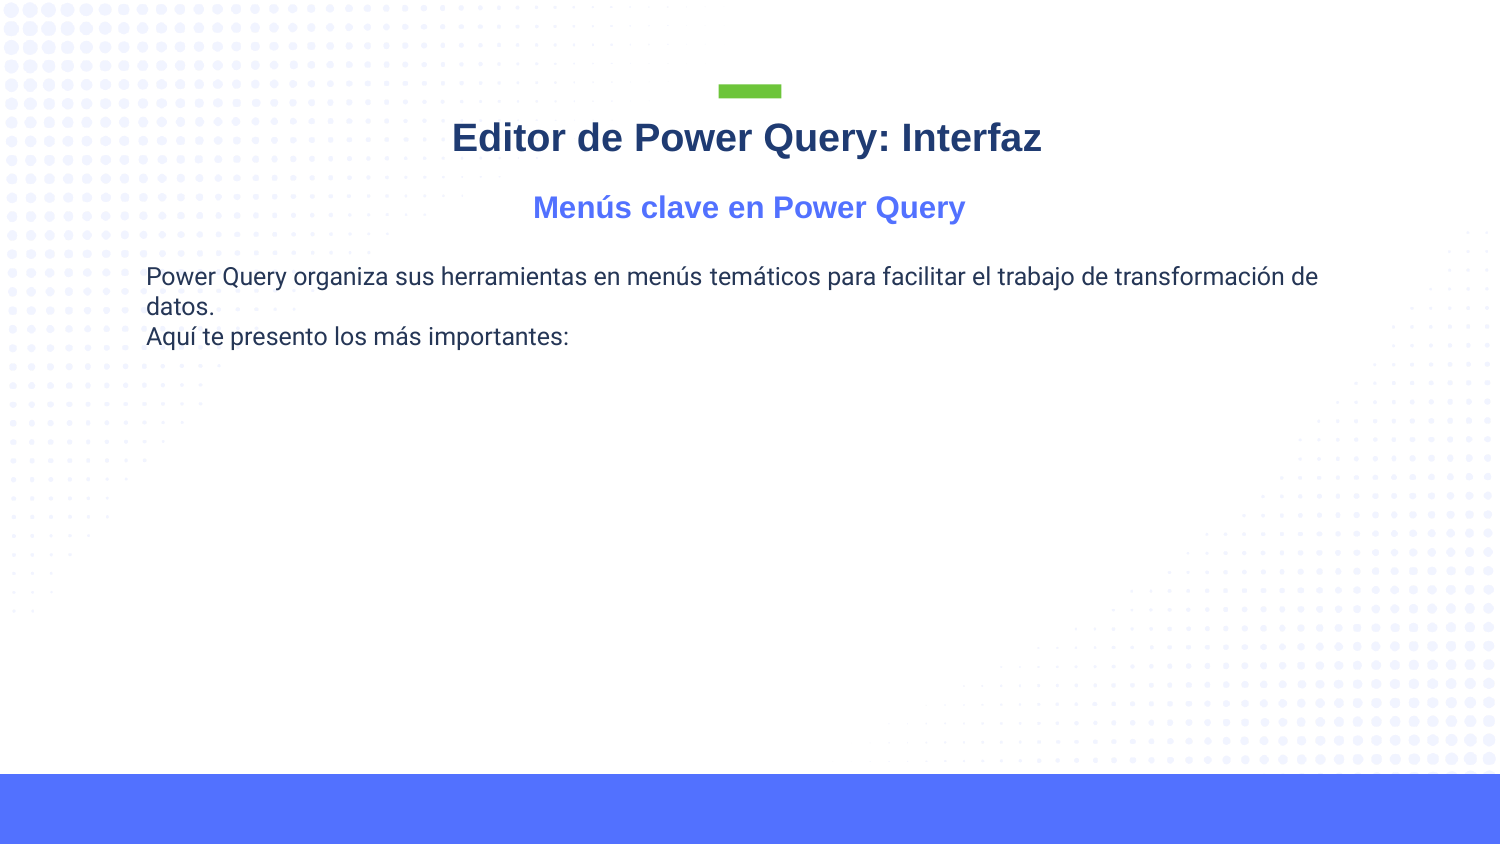

Editor de Power Query: Interfaz
Menús clave en Power Query
Power Query organiza sus herramientas en menús temáticos para facilitar el trabajo de transformación de datos.
Aquí te presento los más importantes: